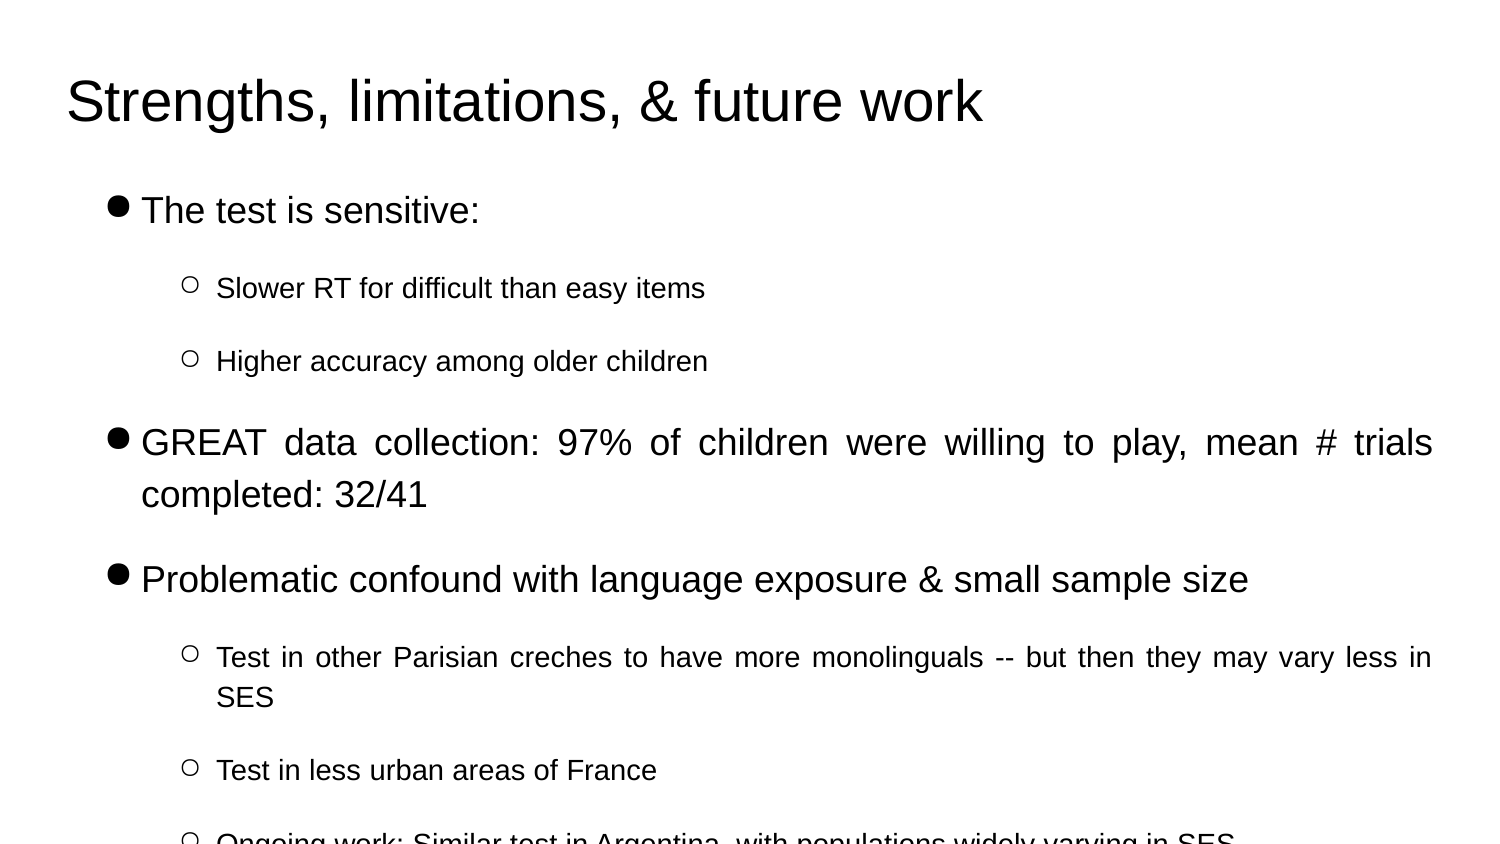

# Strengths, limitations, & future work
The test is sensitive:
Slower RT for difficult than easy items
Higher accuracy among older children
GREAT data collection: 97% of children were willing to play, mean # trials completed: 32/41
Problematic confound with language exposure & small sample size
Test in other Parisian creches to have more monolinguals -- but then they may vary less in SES
Test in less urban areas of France
Ongoing work: Similar test in Argentina, with populations widely varying in SES
But how big would we expect the effect to be → Meta-analysis of extant work might be necessary & samples may end up being too large…